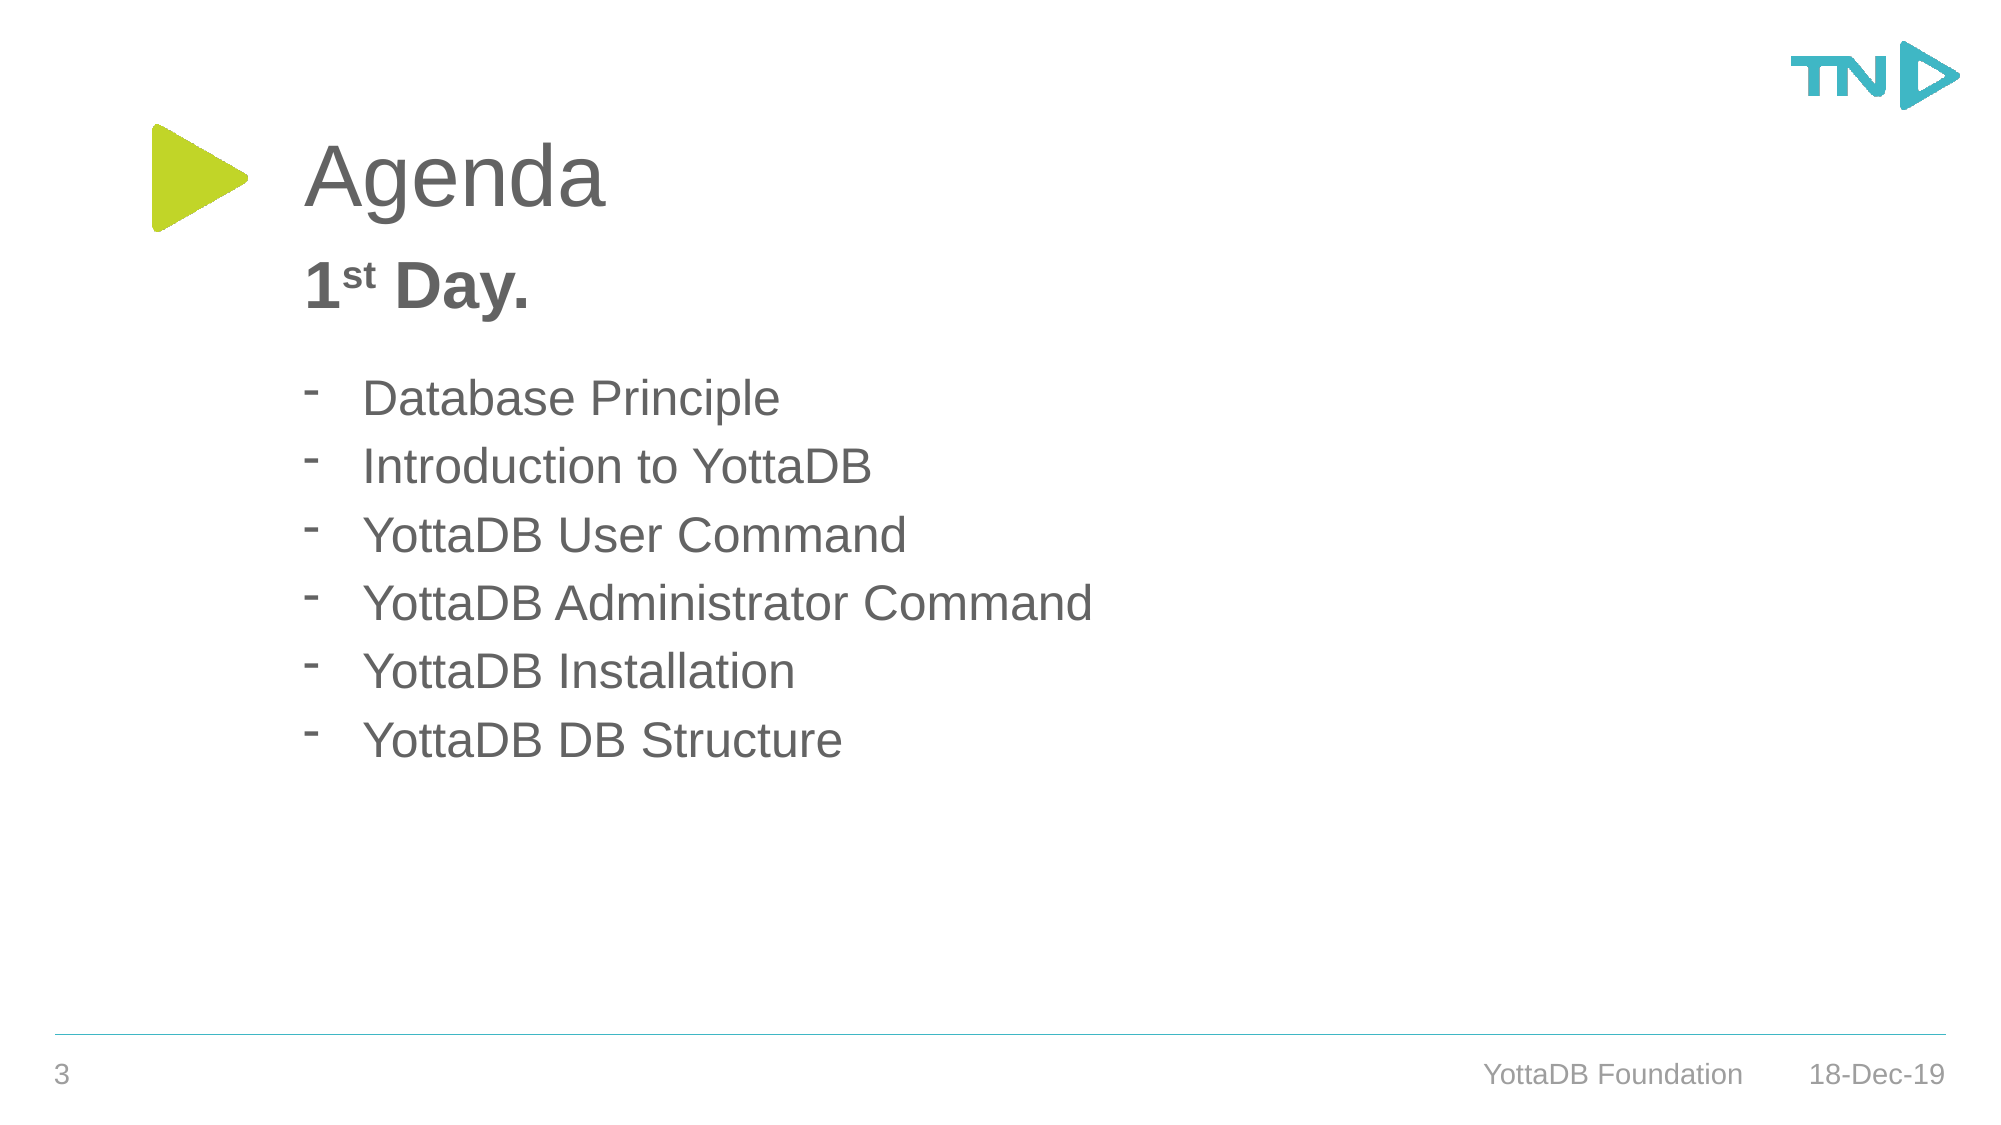

# Agenda
1st Day.
Database Principle
Introduction to YottaDB
YottaDB User Command
YottaDB Administrator Command
YottaDB Installation
YottaDB DB Structure

3
YottaDB Foundation
18-Dec-19